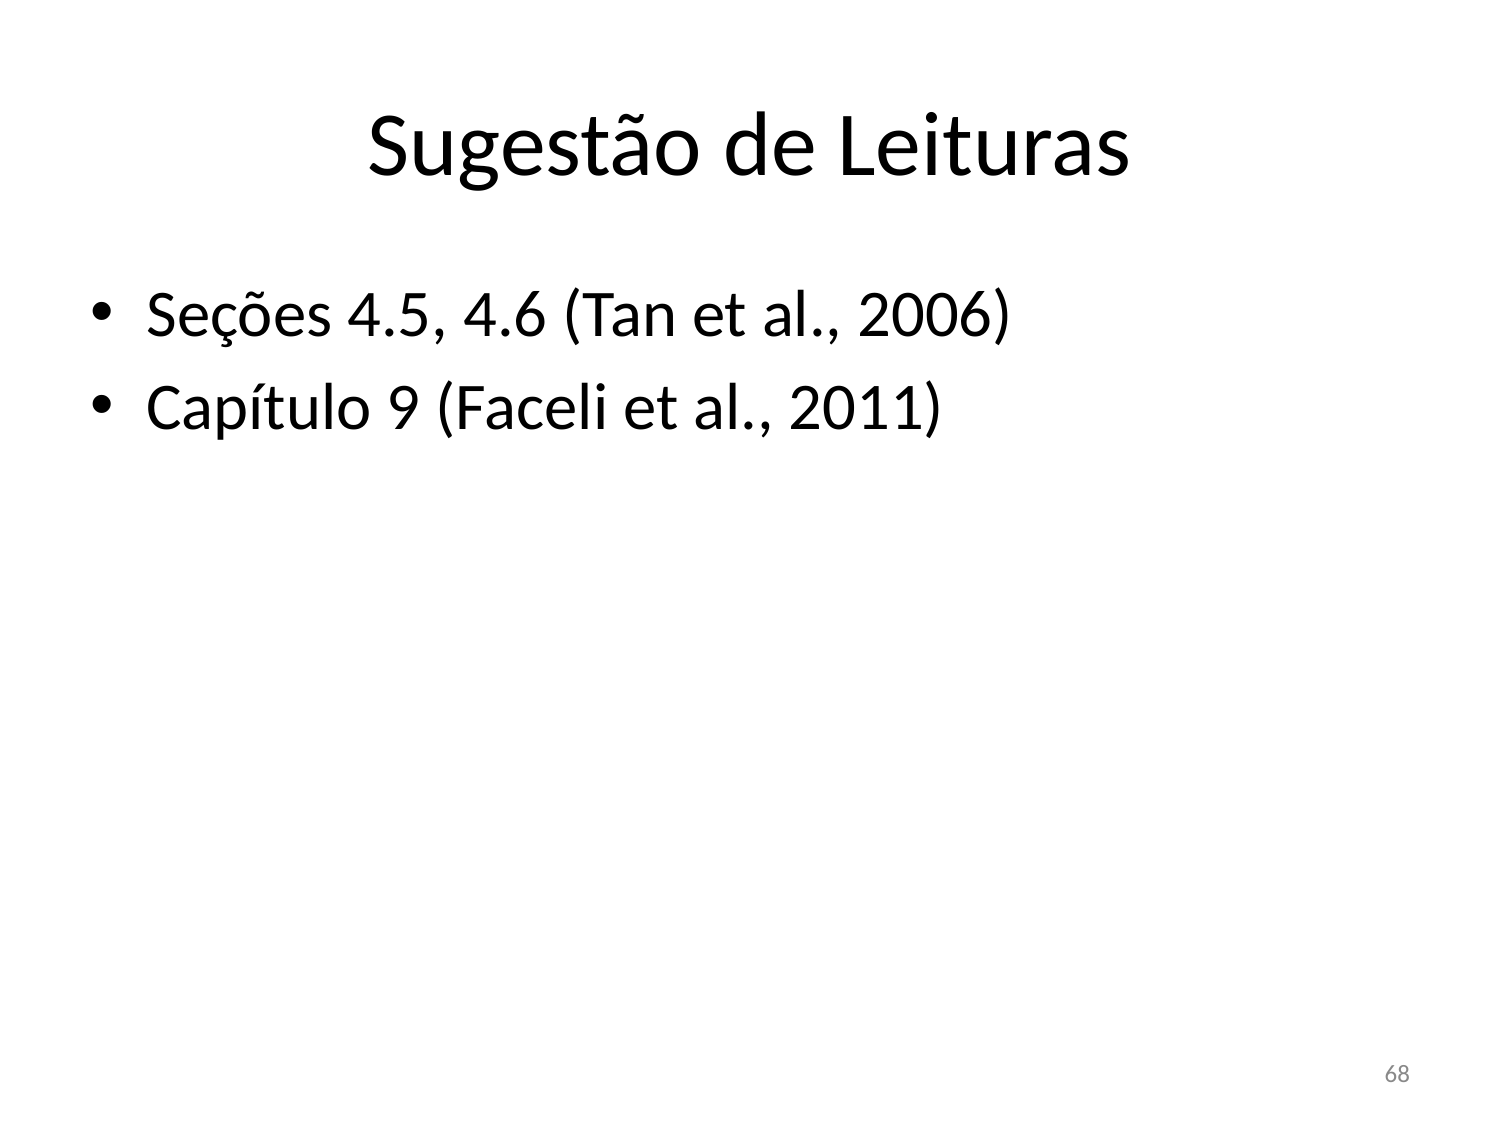

# Sugestão de Leituras
Seções 4.5, 4.6 (Tan et al., 2006)
Capítulo 9 (Faceli et al., 2011)
68